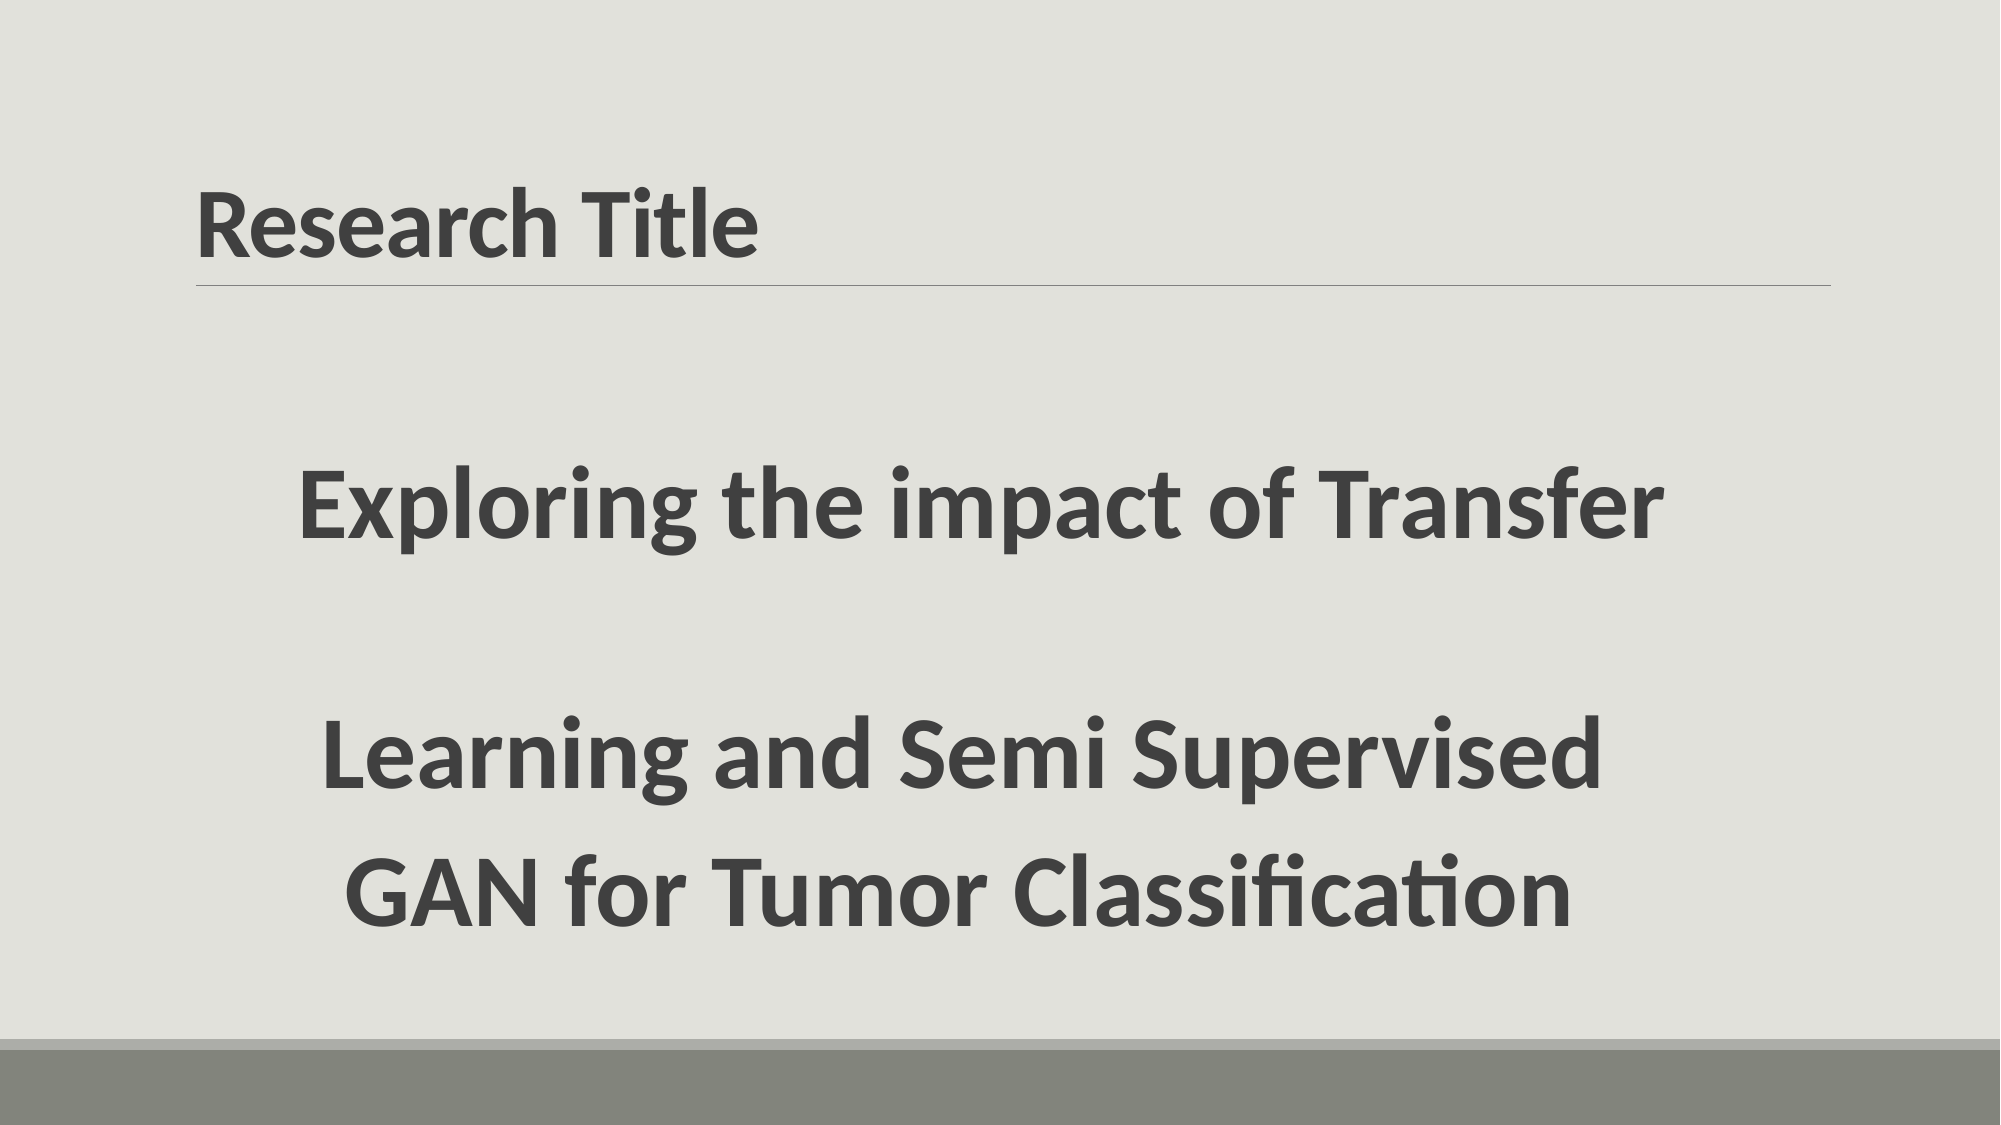

# Research Title

     Exploring the impact of Transfer
      Learning and Semi Supervised
       GAN for Tumor Classification